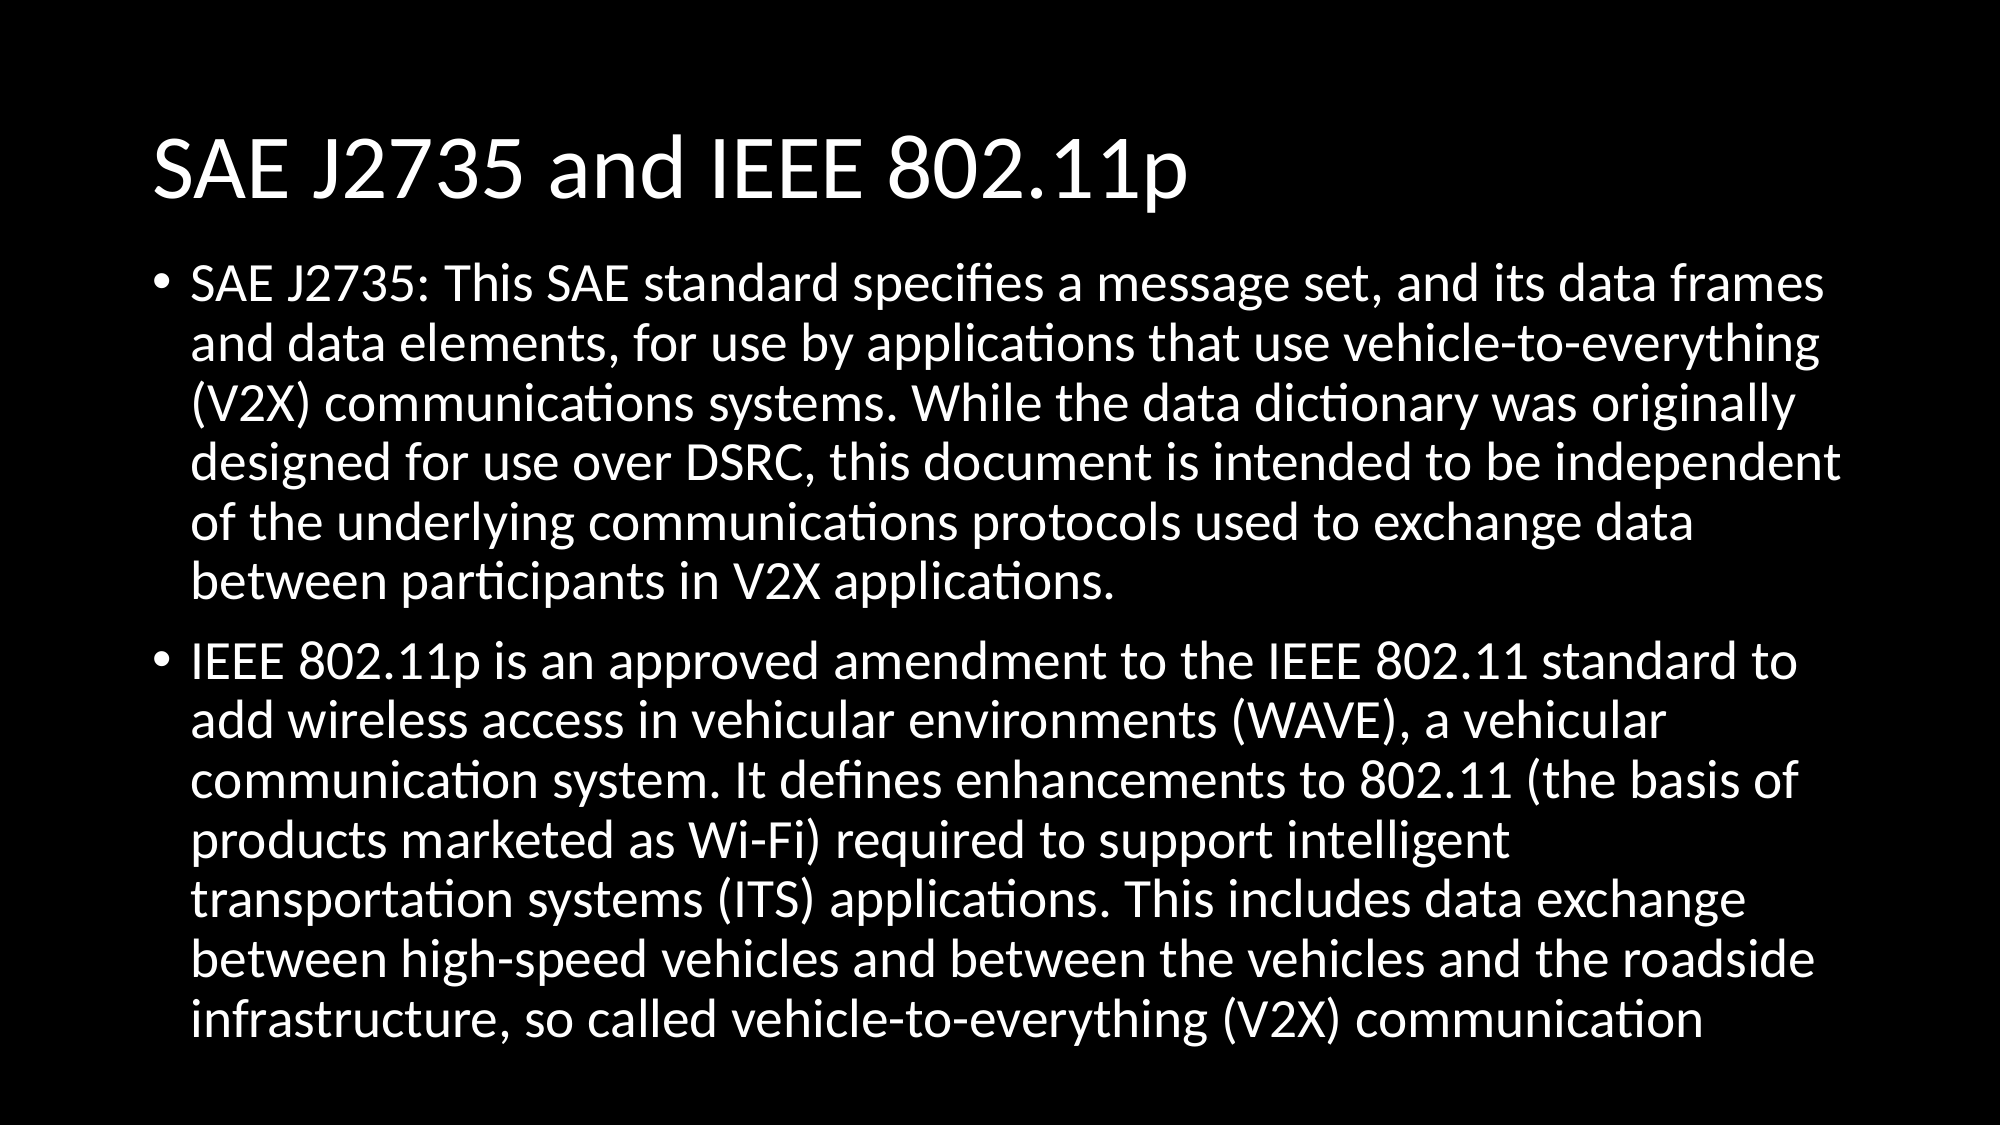

# SAE J2735 and IEEE 802.11p
SAE J2735: This SAE standard specifies a message set, and its data frames and data elements, for use by applications that use vehicle-to-everything (V2X) communications systems. While the data dictionary was originally designed for use over DSRC, this document is intended to be independent of the underlying communications protocols used to exchange data between participants in V2X applications.
IEEE 802.11p is an approved amendment to the IEEE 802.11 standard to add wireless access in vehicular environments (WAVE), a vehicular communication system. It defines enhancements to 802.11 (the basis of products marketed as Wi-Fi) required to support intelligent transportation systems (ITS) applications. This includes data exchange between high-speed vehicles and between the vehicles and the roadside infrastructure, so called vehicle-to-everything (V2X) communication